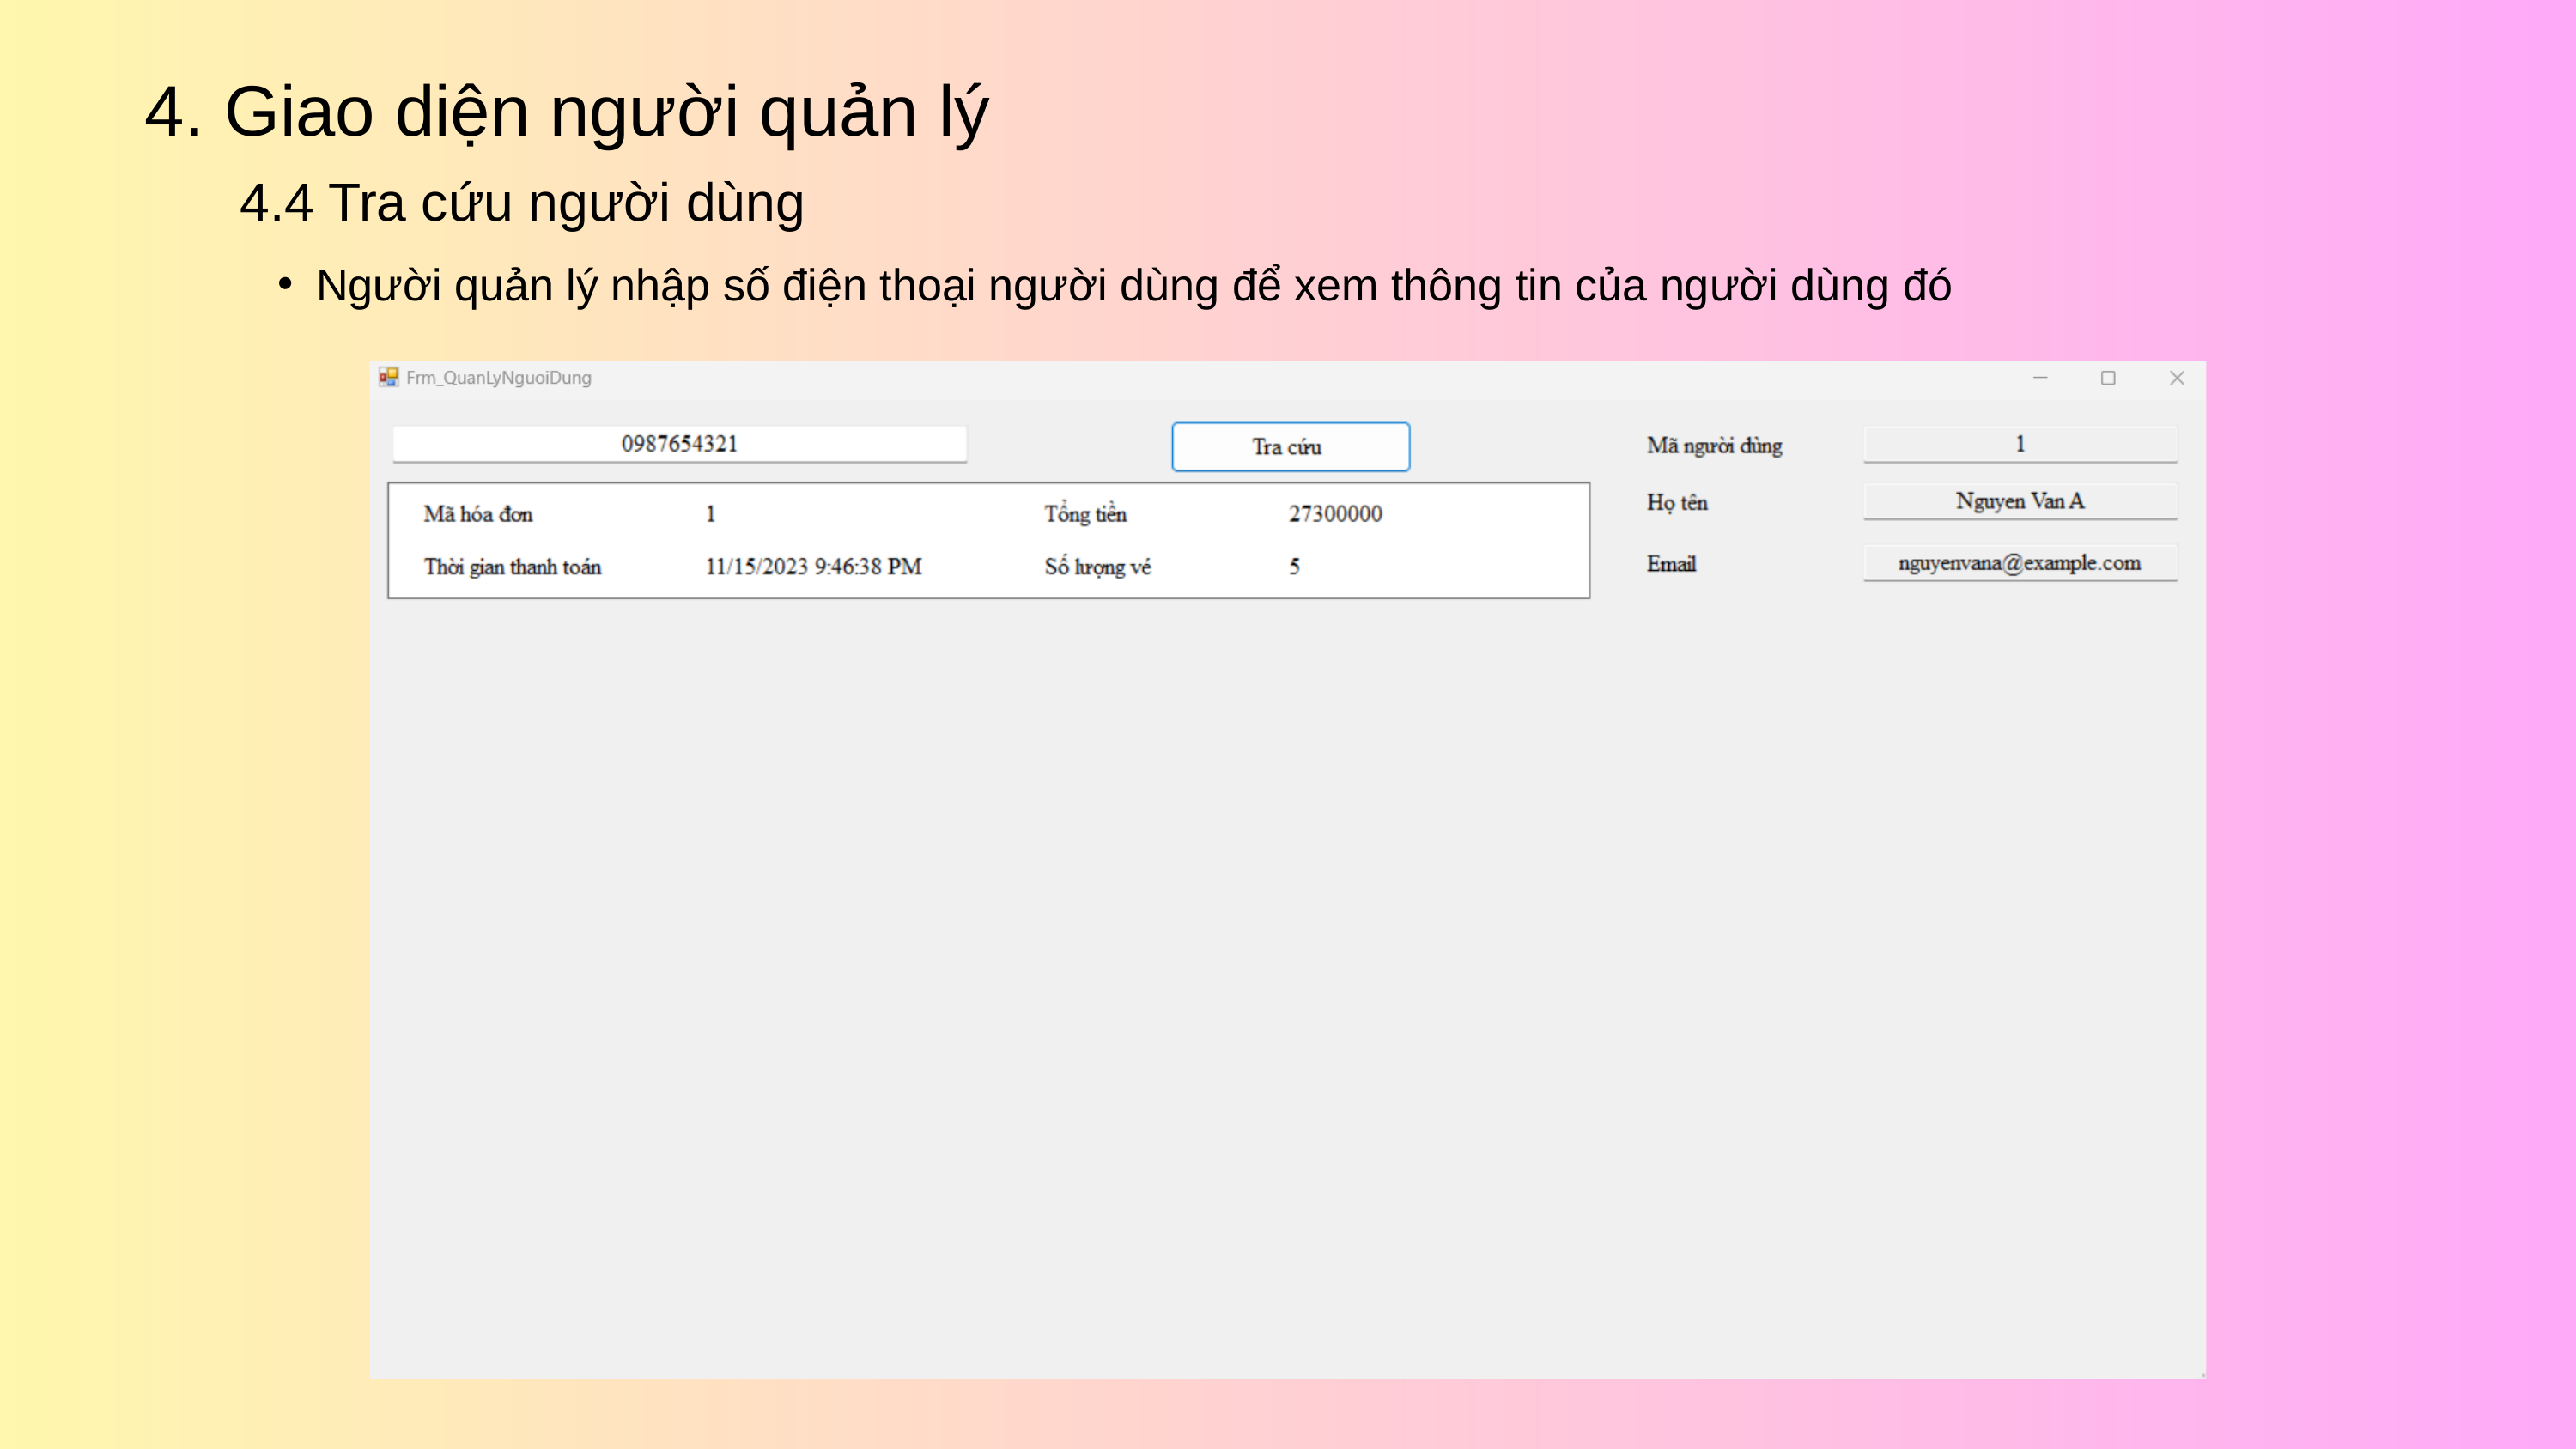

4. Giao diện người quản lý
4.4 Tra cứu người dùng
Người quản lý nhập số điện thoại người dùng để xem thông tin của người dùng đó